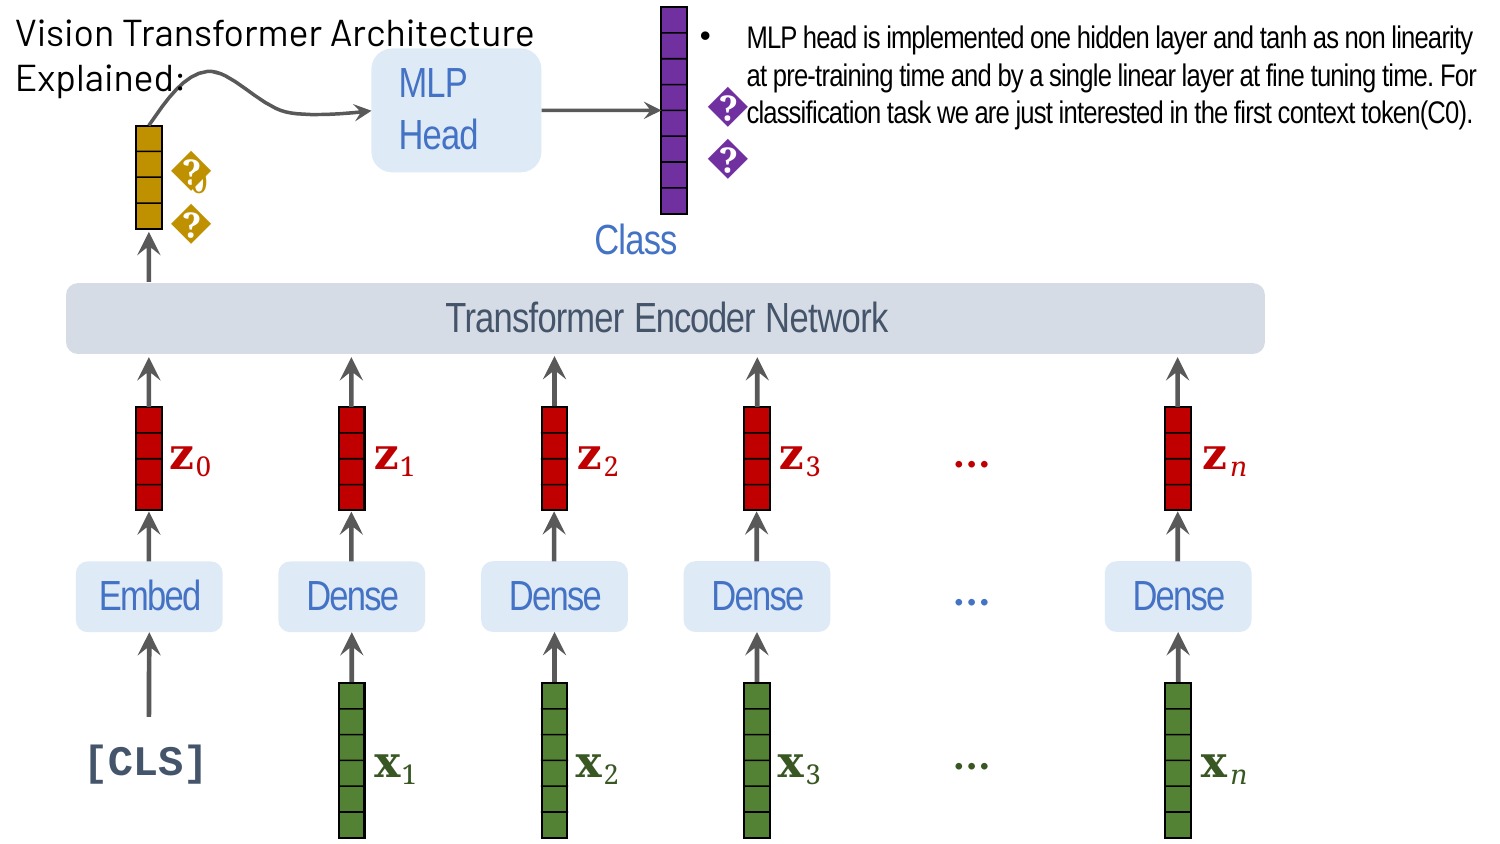

Vision Transformer Architecture Explained:

MLP head is implemented one hidden layer and tanh as non linearity at pre-training time and by a single linear layer at fine tuning time. For classification task we are just interested in the first context token(C0).

MLP
Head
𝐩
𝐜
0
 Class

Transformer Encoder Network

⋯
𝐳0
𝐳1
𝐳2
𝐳3
𝐳𝑛

⋯

Dense
Dense
Dense
Embed
Dense

⋯
𝐱1
𝐱2
𝐱3
𝐱𝑛
[CLS]